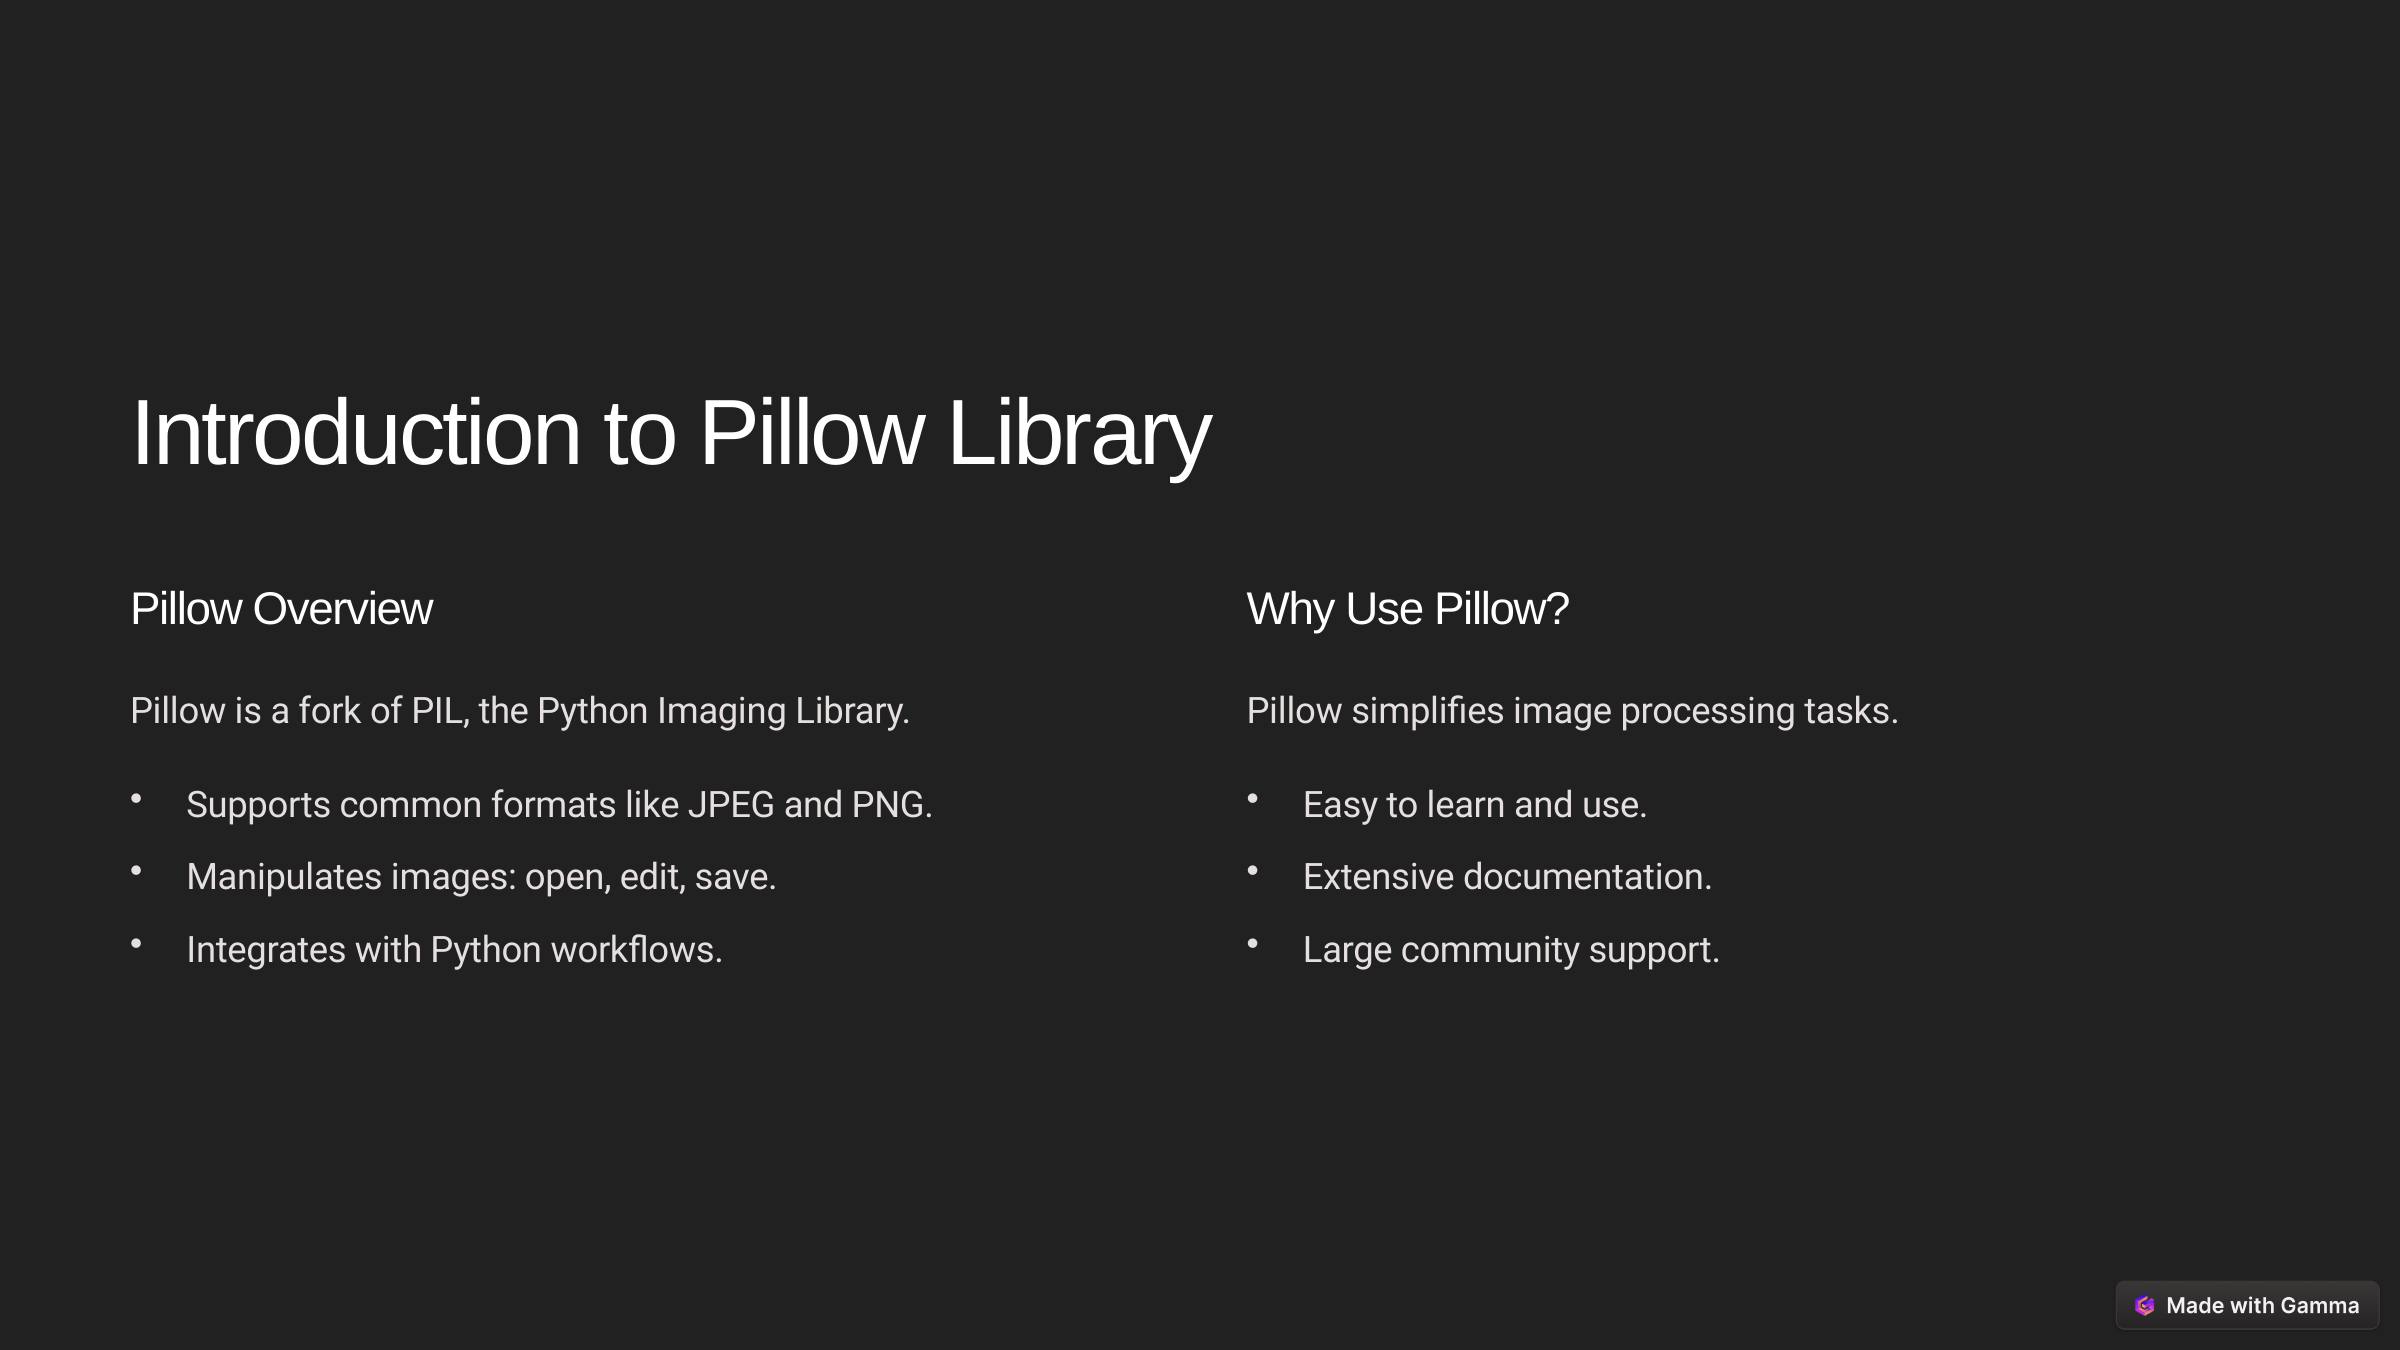

Introduction to Pillow Library
Pillow Overview
Why Use Pillow?
Pillow is a fork of PIL, the Python Imaging Library.
Pillow simplifies image processing tasks.
Supports common formats like JPEG and PNG.
Easy to learn and use.
Manipulates images: open, edit, save.
Extensive documentation.
Integrates with Python workflows.
Large community support.